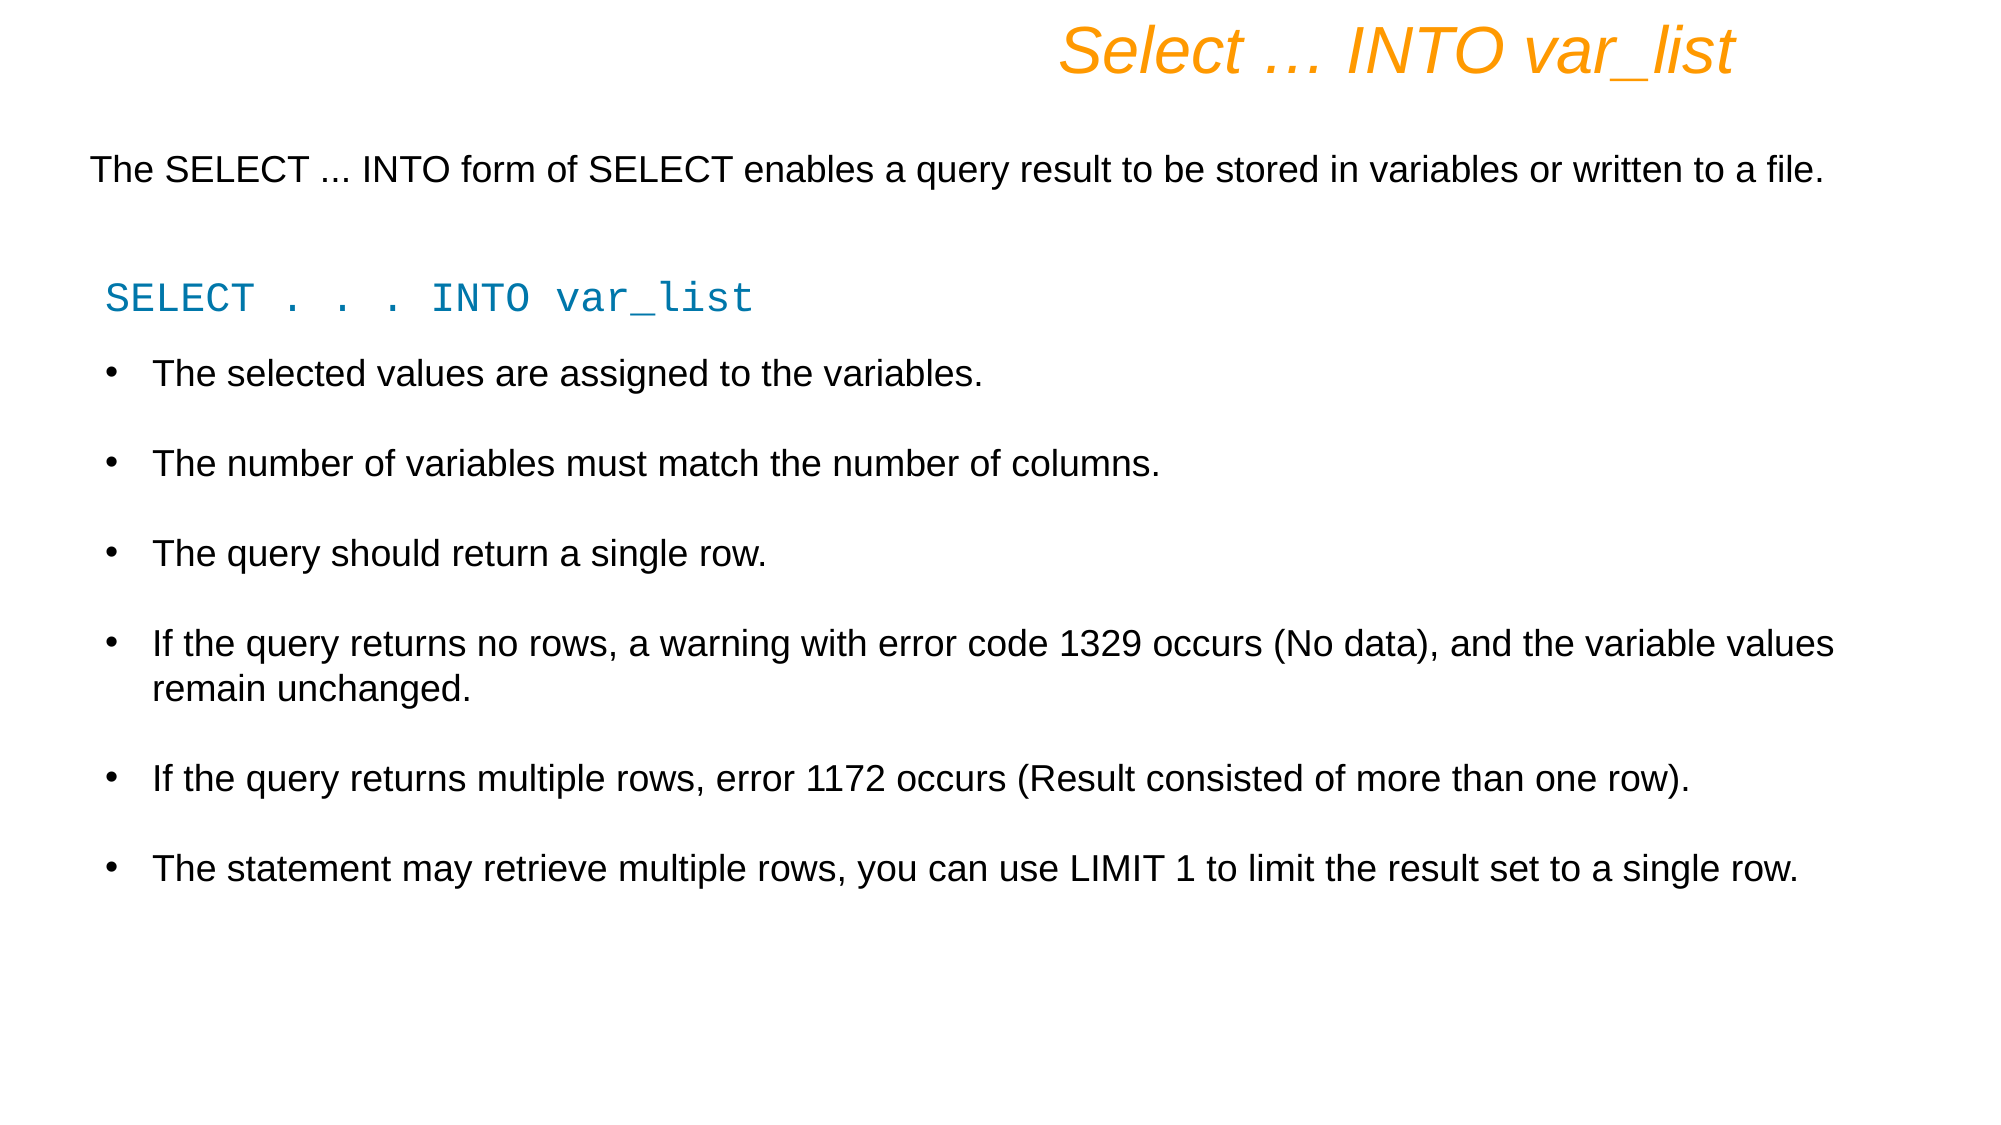

Select … INTO var_list
The SELECT ... INTO form of SELECT enables a query result to be stored in variables or written to a file.
SELECT . . . INTO var_list
The selected values are assigned to the variables.

The number of variables must match the number of columns.

The query should return a single row.

If the query returns no rows, a warning with error code 1329 occurs (No data), and the variable values remain unchanged.

If the query returns multiple rows, error 1172 occurs (Result consisted of more than one row).

The statement may retrieve multiple rows, you can use LIMIT 1 to limit the result set to a single row.